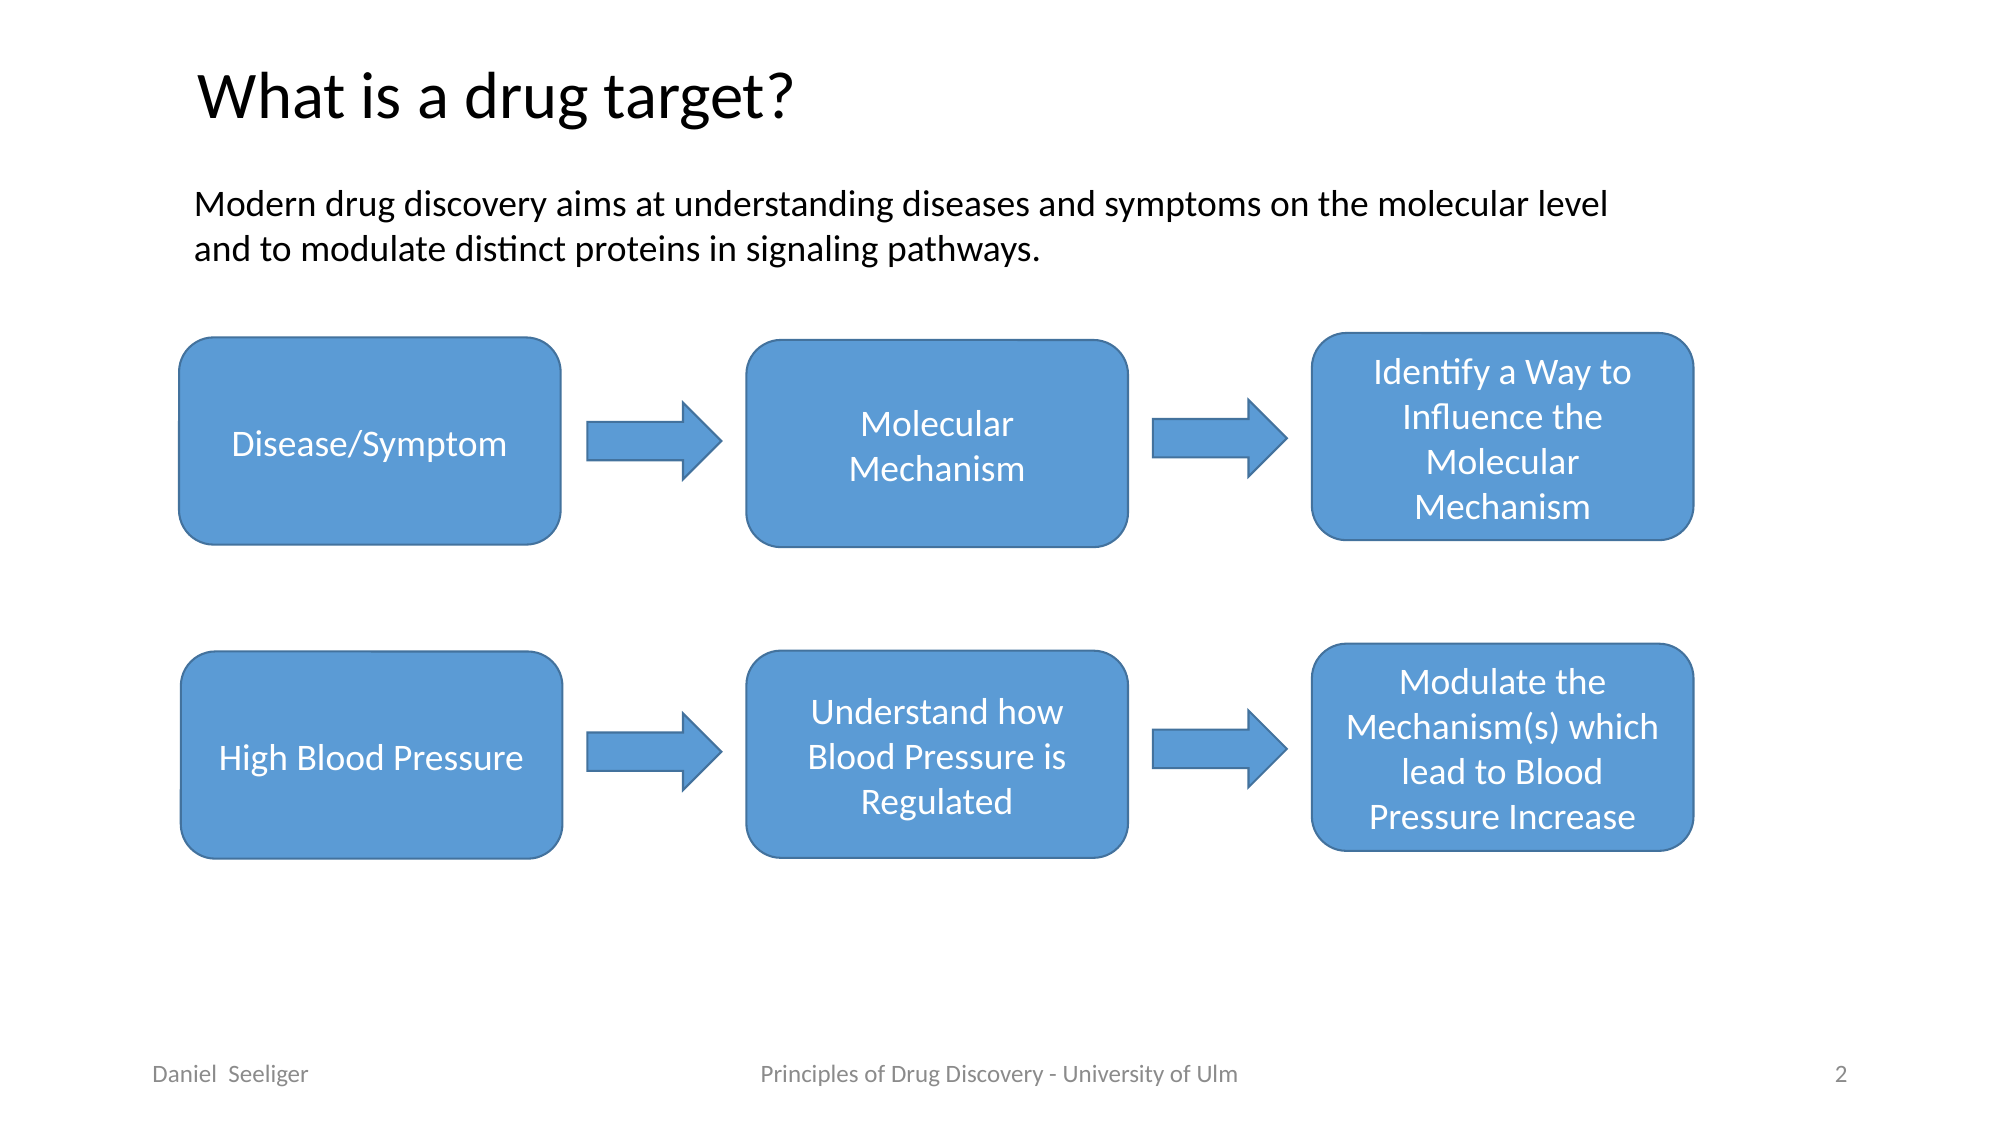

What is a drug target?
Modern drug discovery aims at understanding diseases and symptoms on the molecular level and to modulate distinct proteins in signaling pathways.
Identify a Way to Influence the Molecular Mechanism
Disease/Symptom
Molecular Mechanism

Modulate the Mechanism(s) which lead to Blood Pressure Increase
Understand how Blood Pressure is Regulated
High Blood Pressure

Daniel  Seeliger
Principles of Drug Discovery - University of Ulm
2